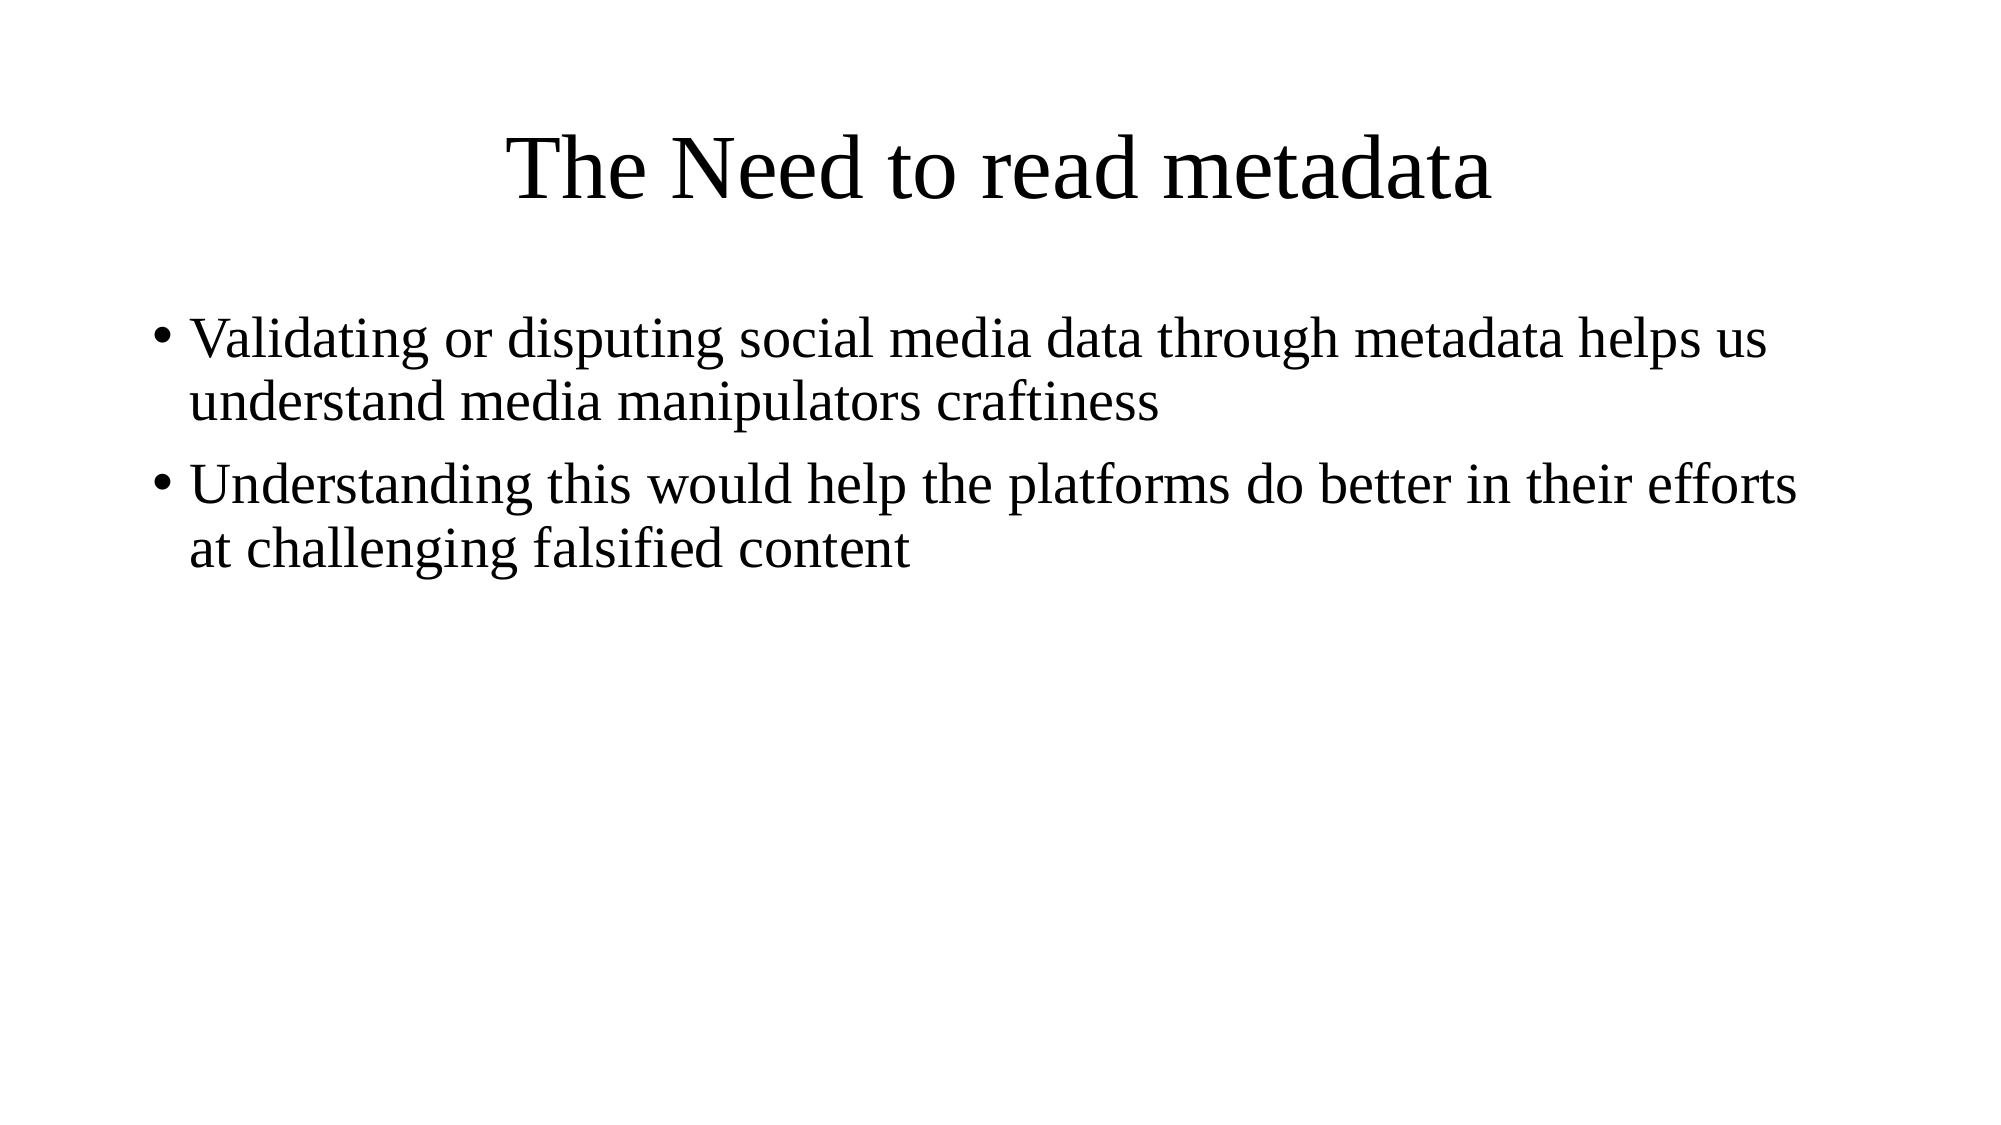

# The Need to read metadata
Validating or disputing social media data through metadata helps us understand media manipulators craftiness
Understanding this would help the platforms do better in their efforts at challenging falsified content